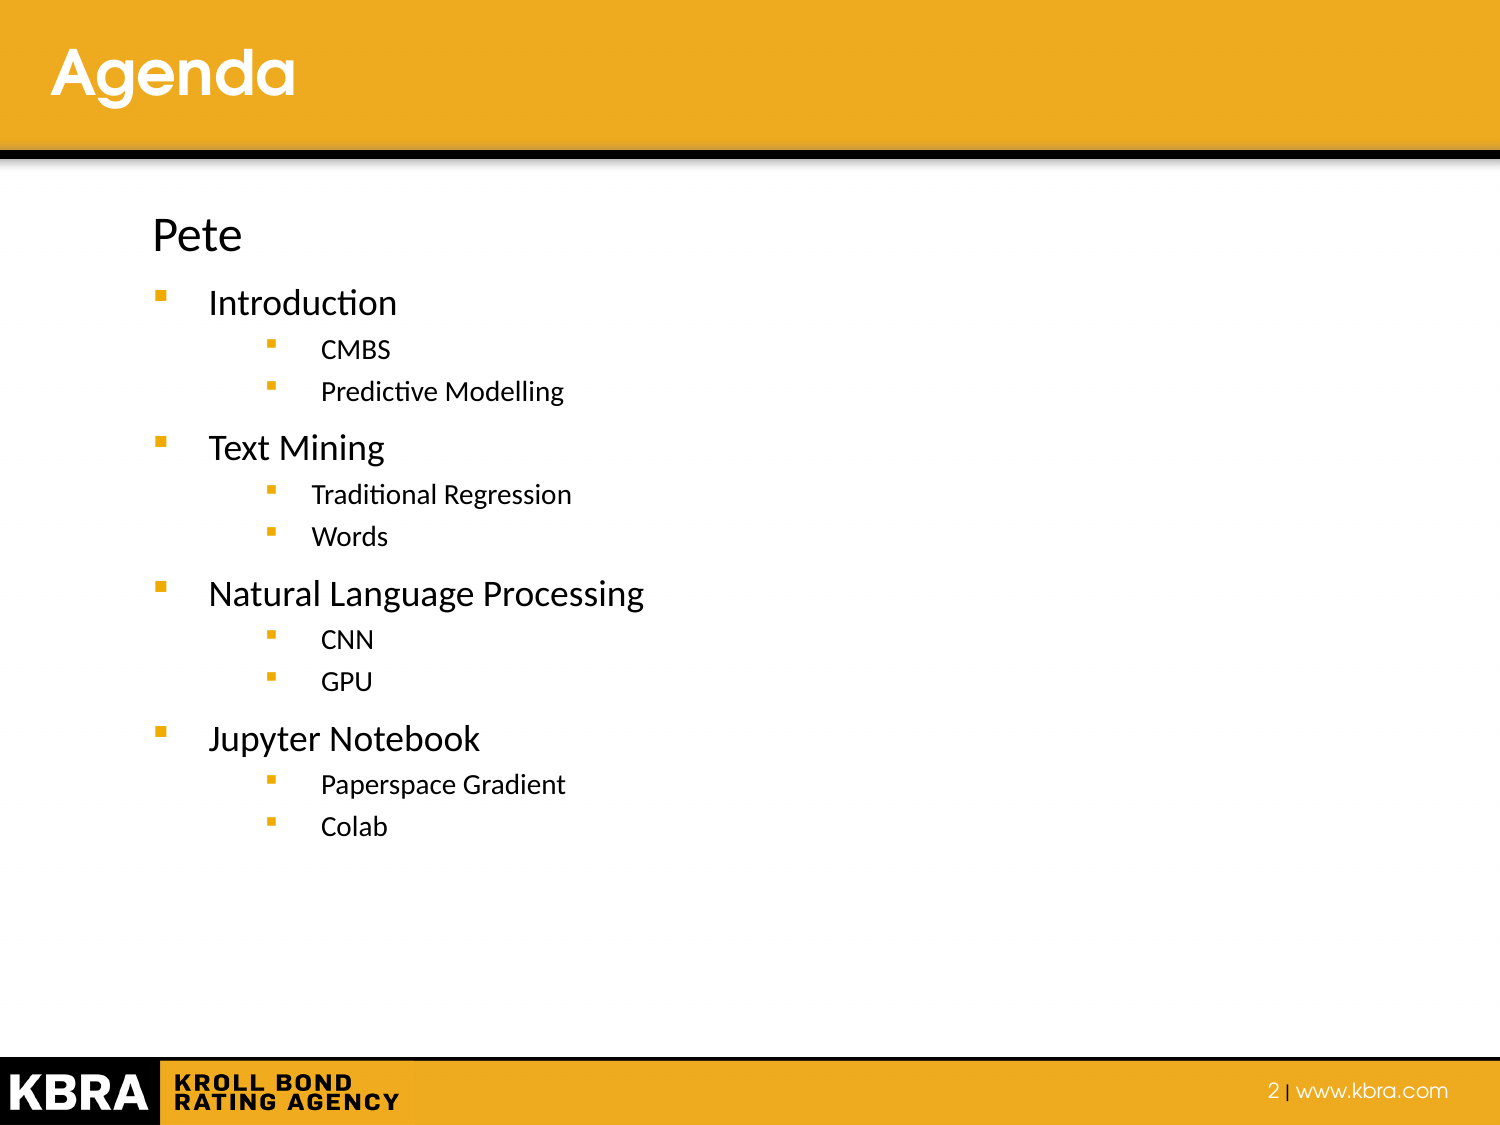

# Agenda
Pete
Introduction
CMBS
Predictive Modelling
Text Mining
Traditional Regression
Words
Natural Language Processing
CNN
GPU
Jupyter Notebook
Paperspace Gradient
Colab